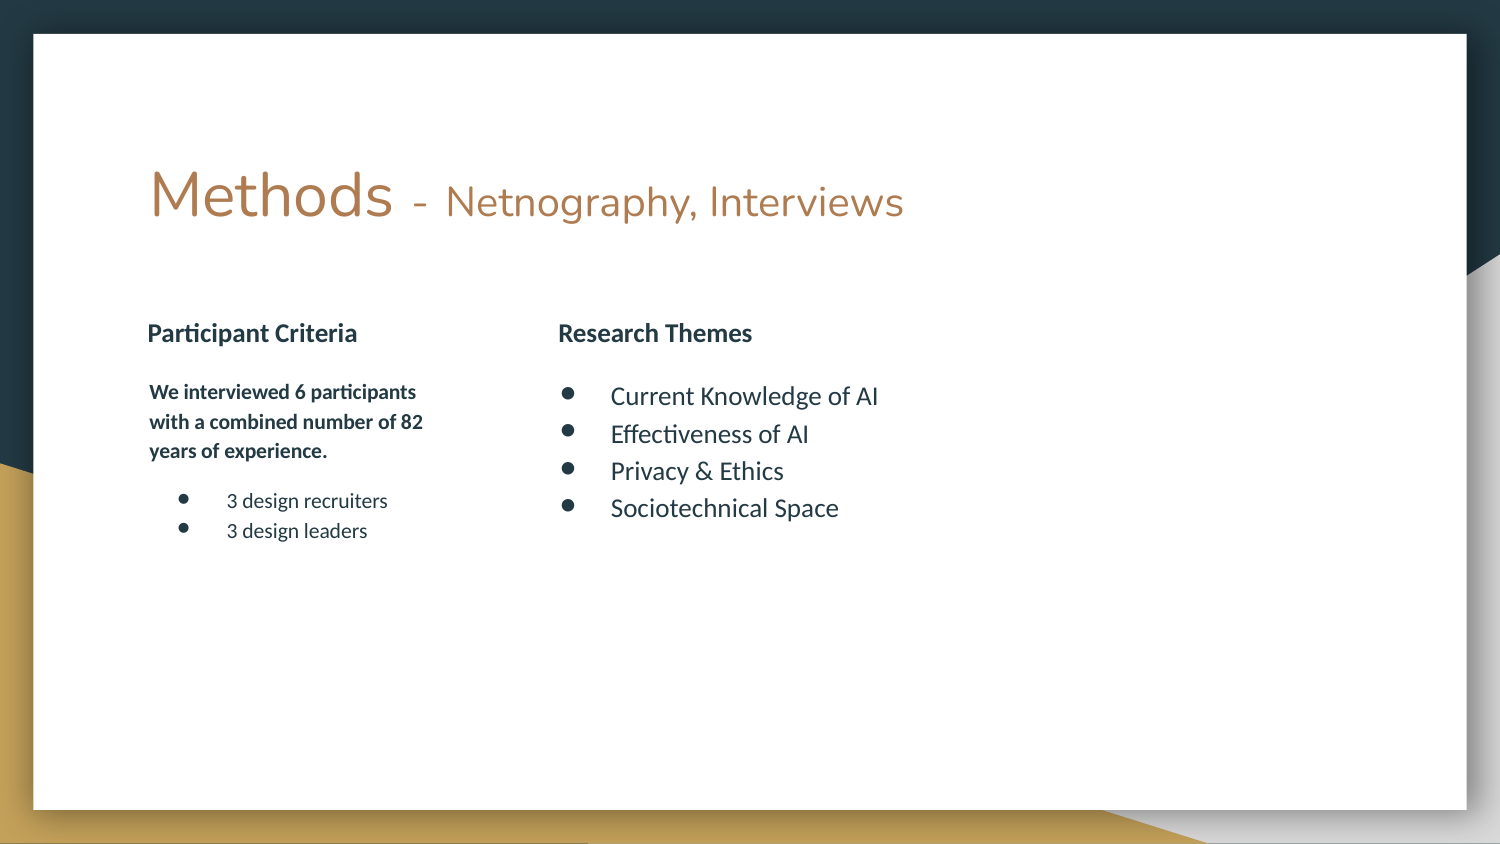

# Methods - Netnography, Interviews
Participant Criteria
Research Themes
We interviewed 6 participants with a combined number of 82 years of experience.
3 design recruiters
3 design leaders
Current Knowledge of AI
Effectiveness of AI
Privacy & Ethics
Sociotechnical Space